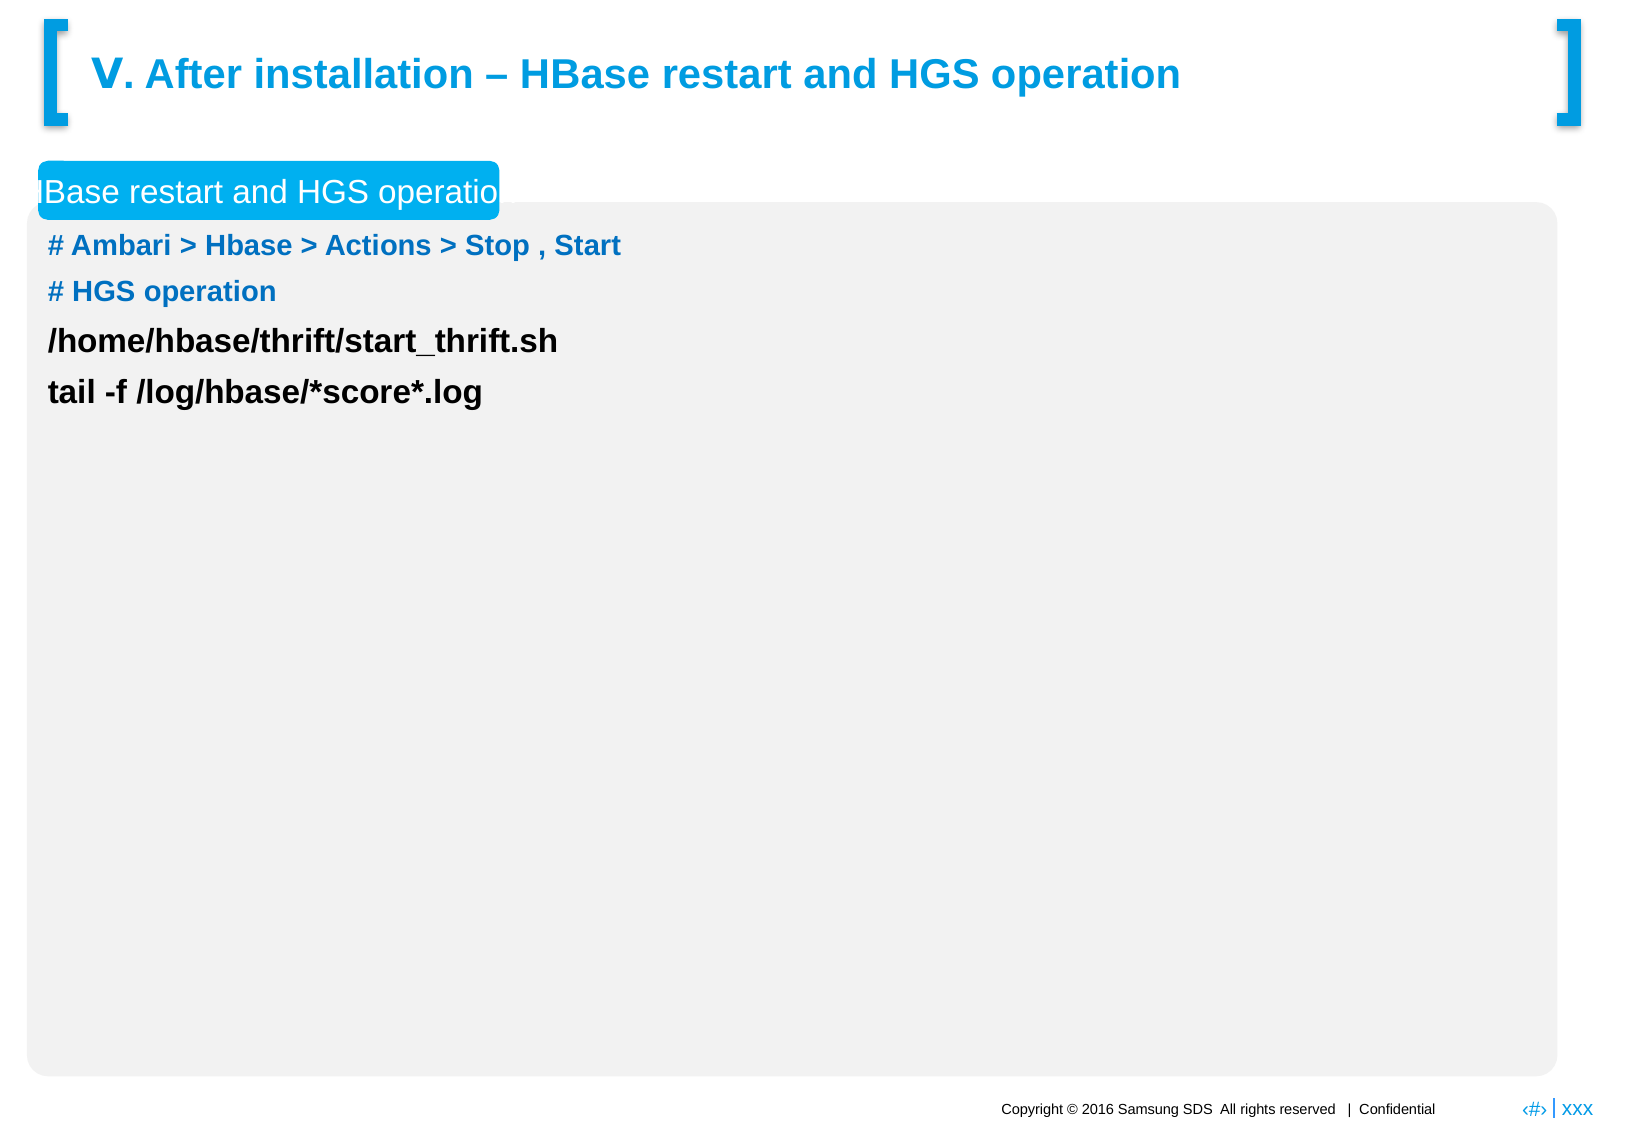

# Ⅴ. After installation – HBase restart and HGS operation
HBase restart and HGS operation
# Ambari > Hbase > Actions > Stop , Start
# HGS operation
/home/hbase/thrift/start_thrift.sh
tail -f /log/hbase/*score*.log